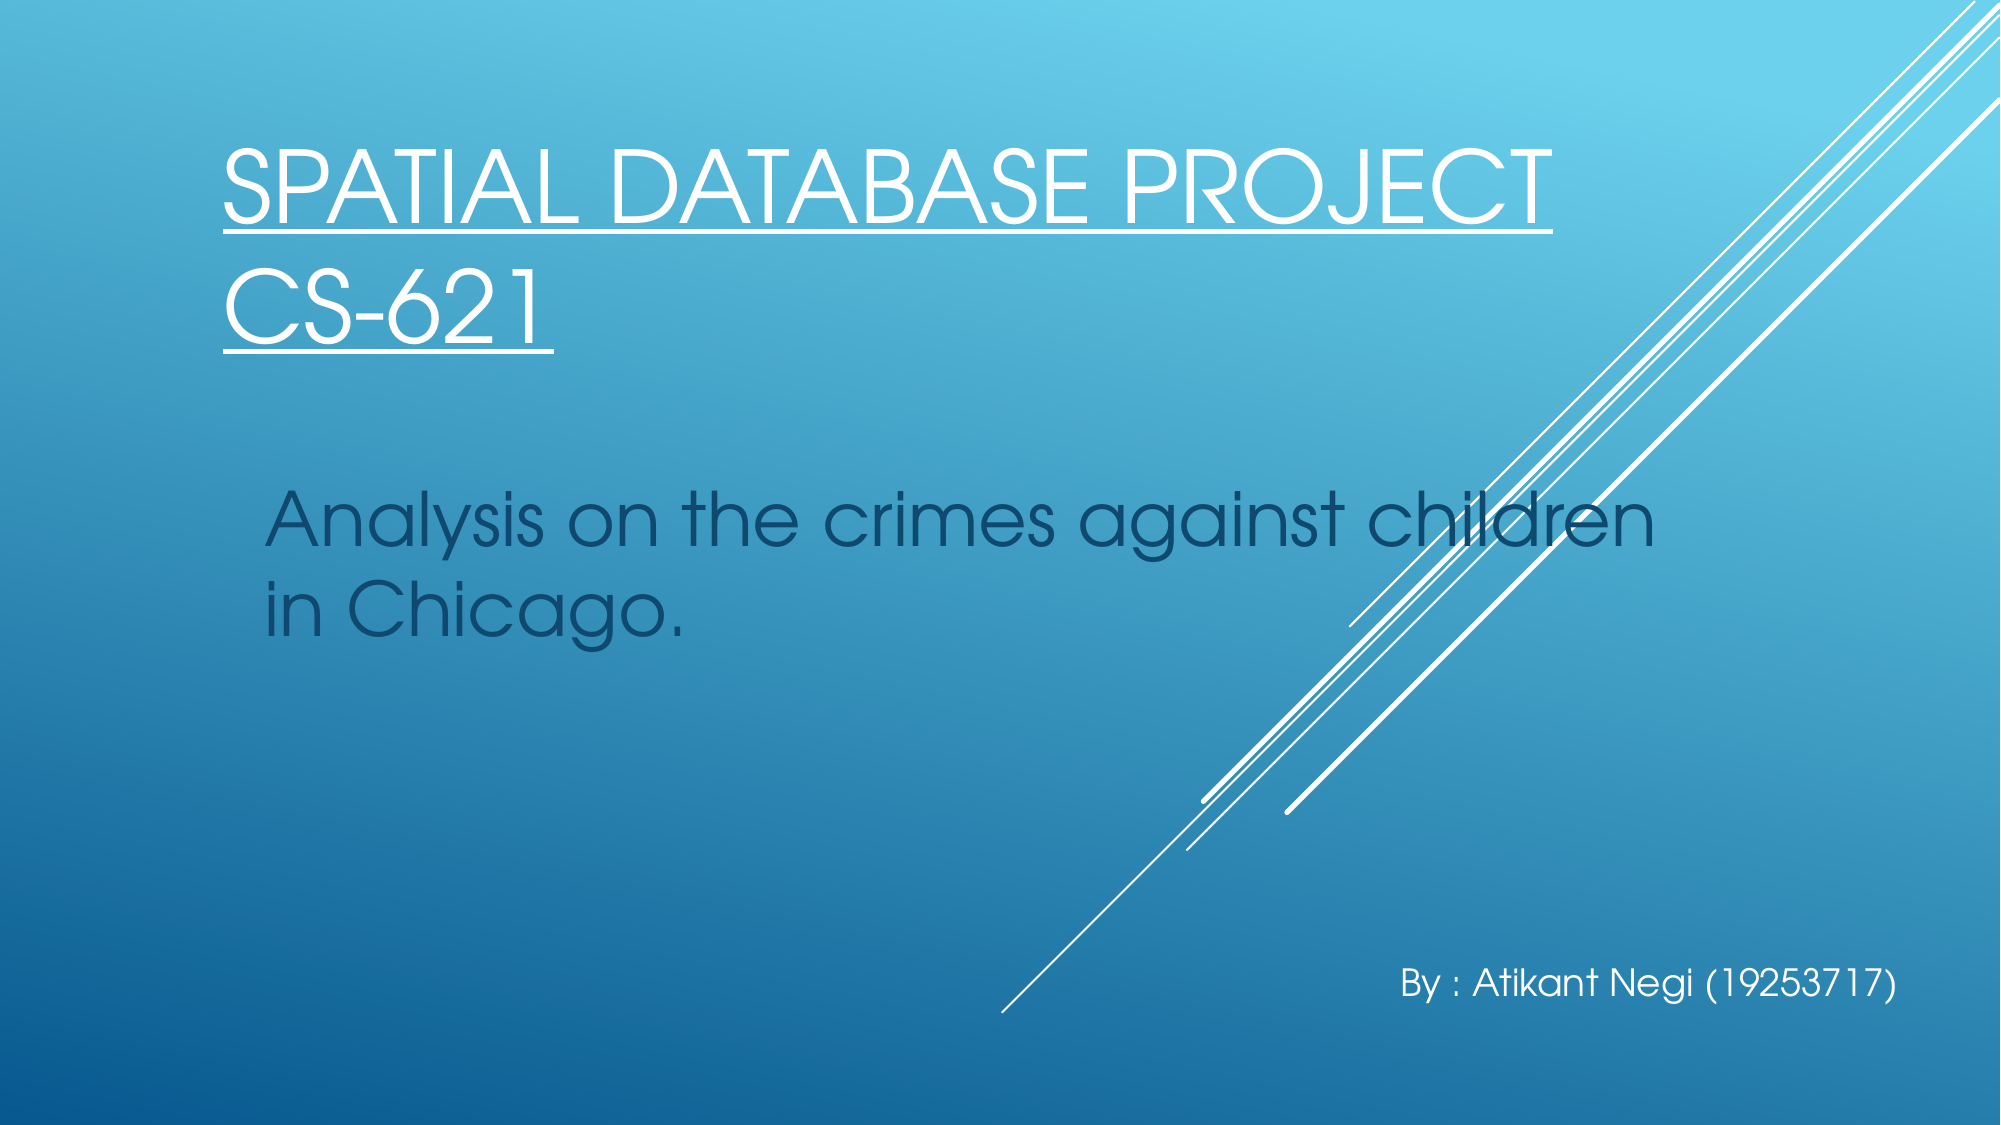

# Spatial Database Project CS-621
Analysis on the crimes against children in Chicago.
By : Atikant Negi (19253717)